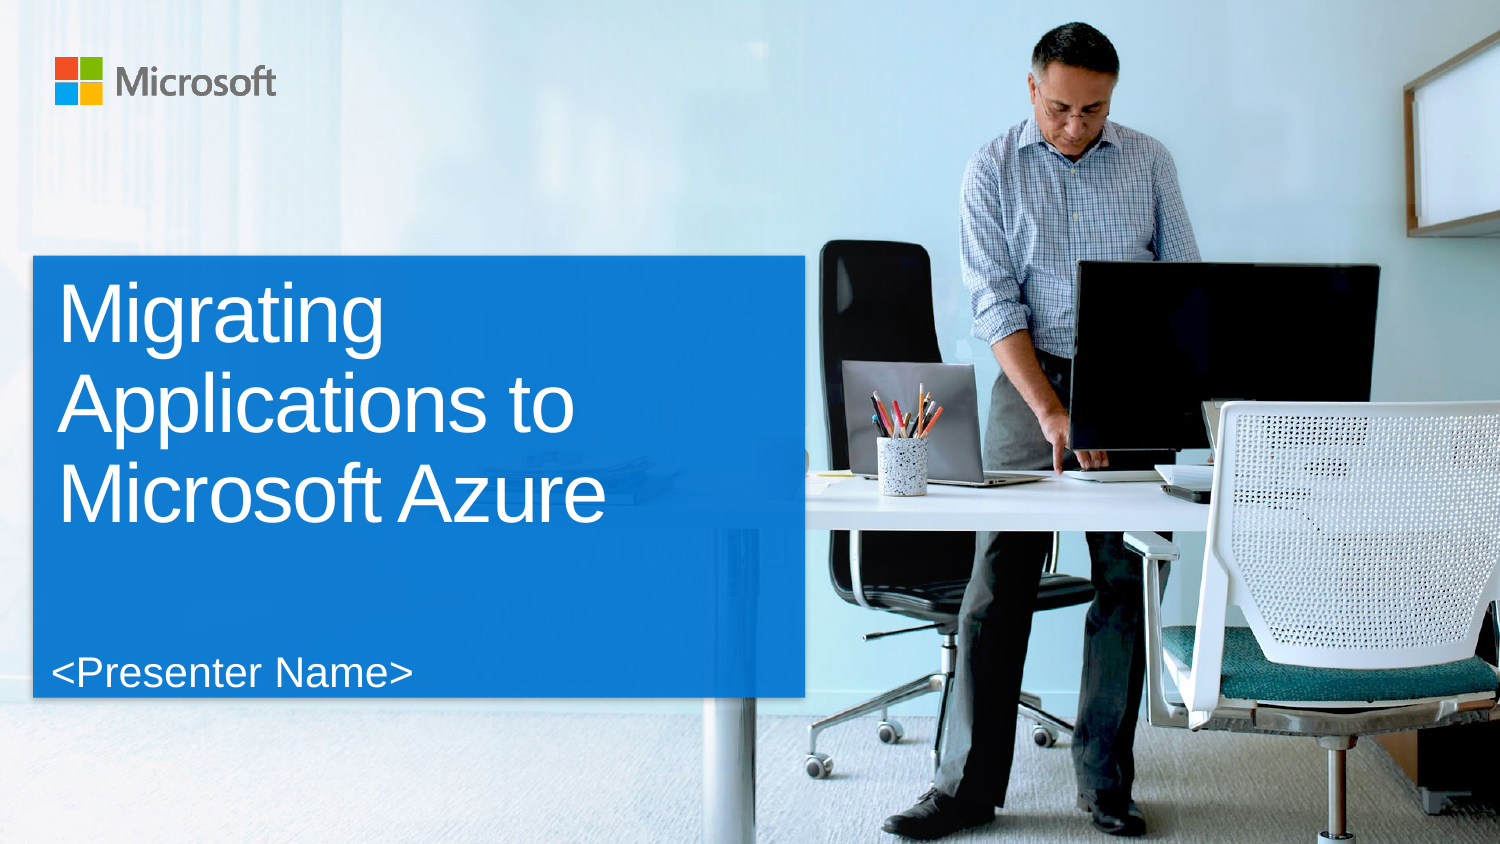

# Migrating Applications to Microsoft Azure

<Presenter Name>